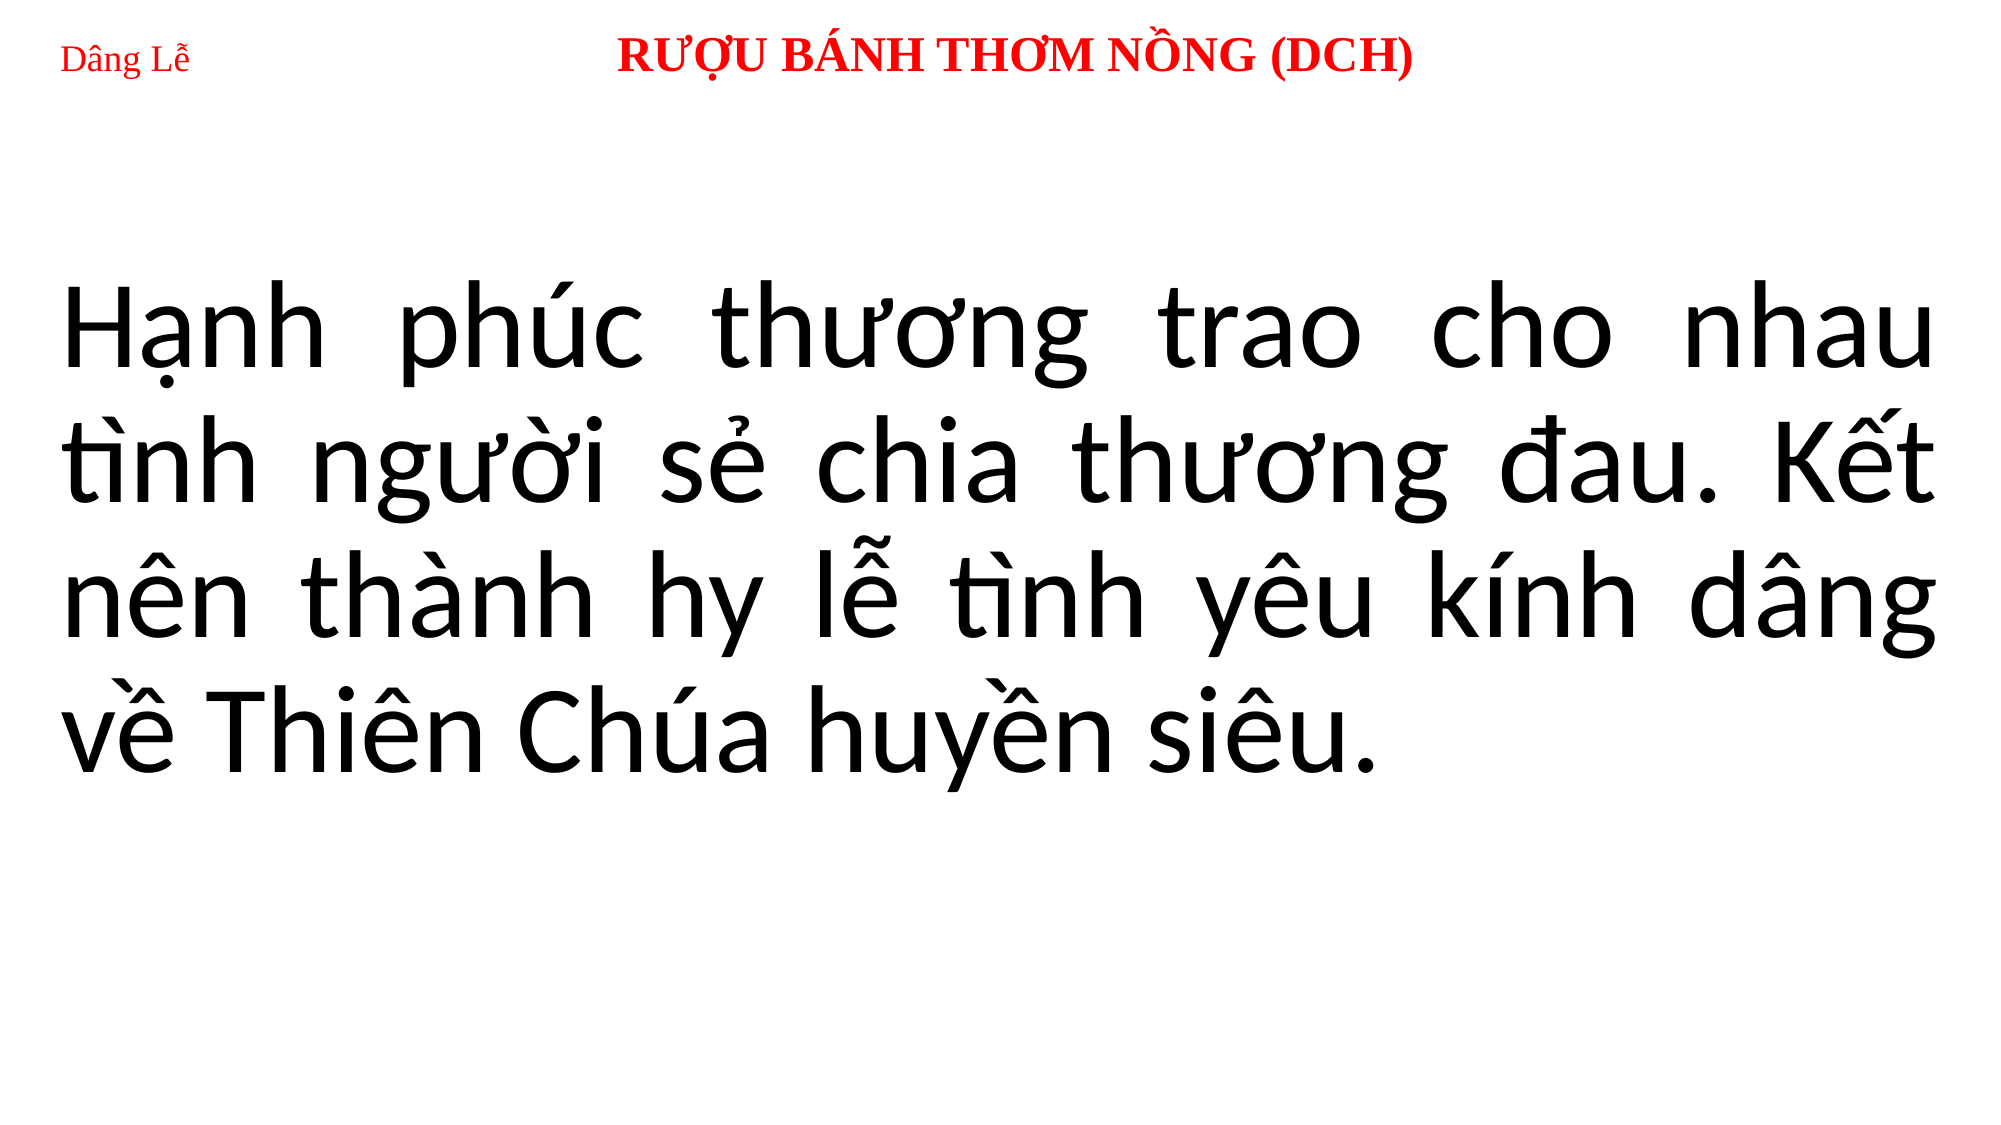

# Dâng Lễ                                             RƯỢU BÁNH THƠM NỒNG (DCH)
Hạnh phúc thương trao cho nhau tình người sẻ chia thương đau. Kết nên thành hy lễ tình yêu kính dâng về Thiên Chúa huyền siêu.